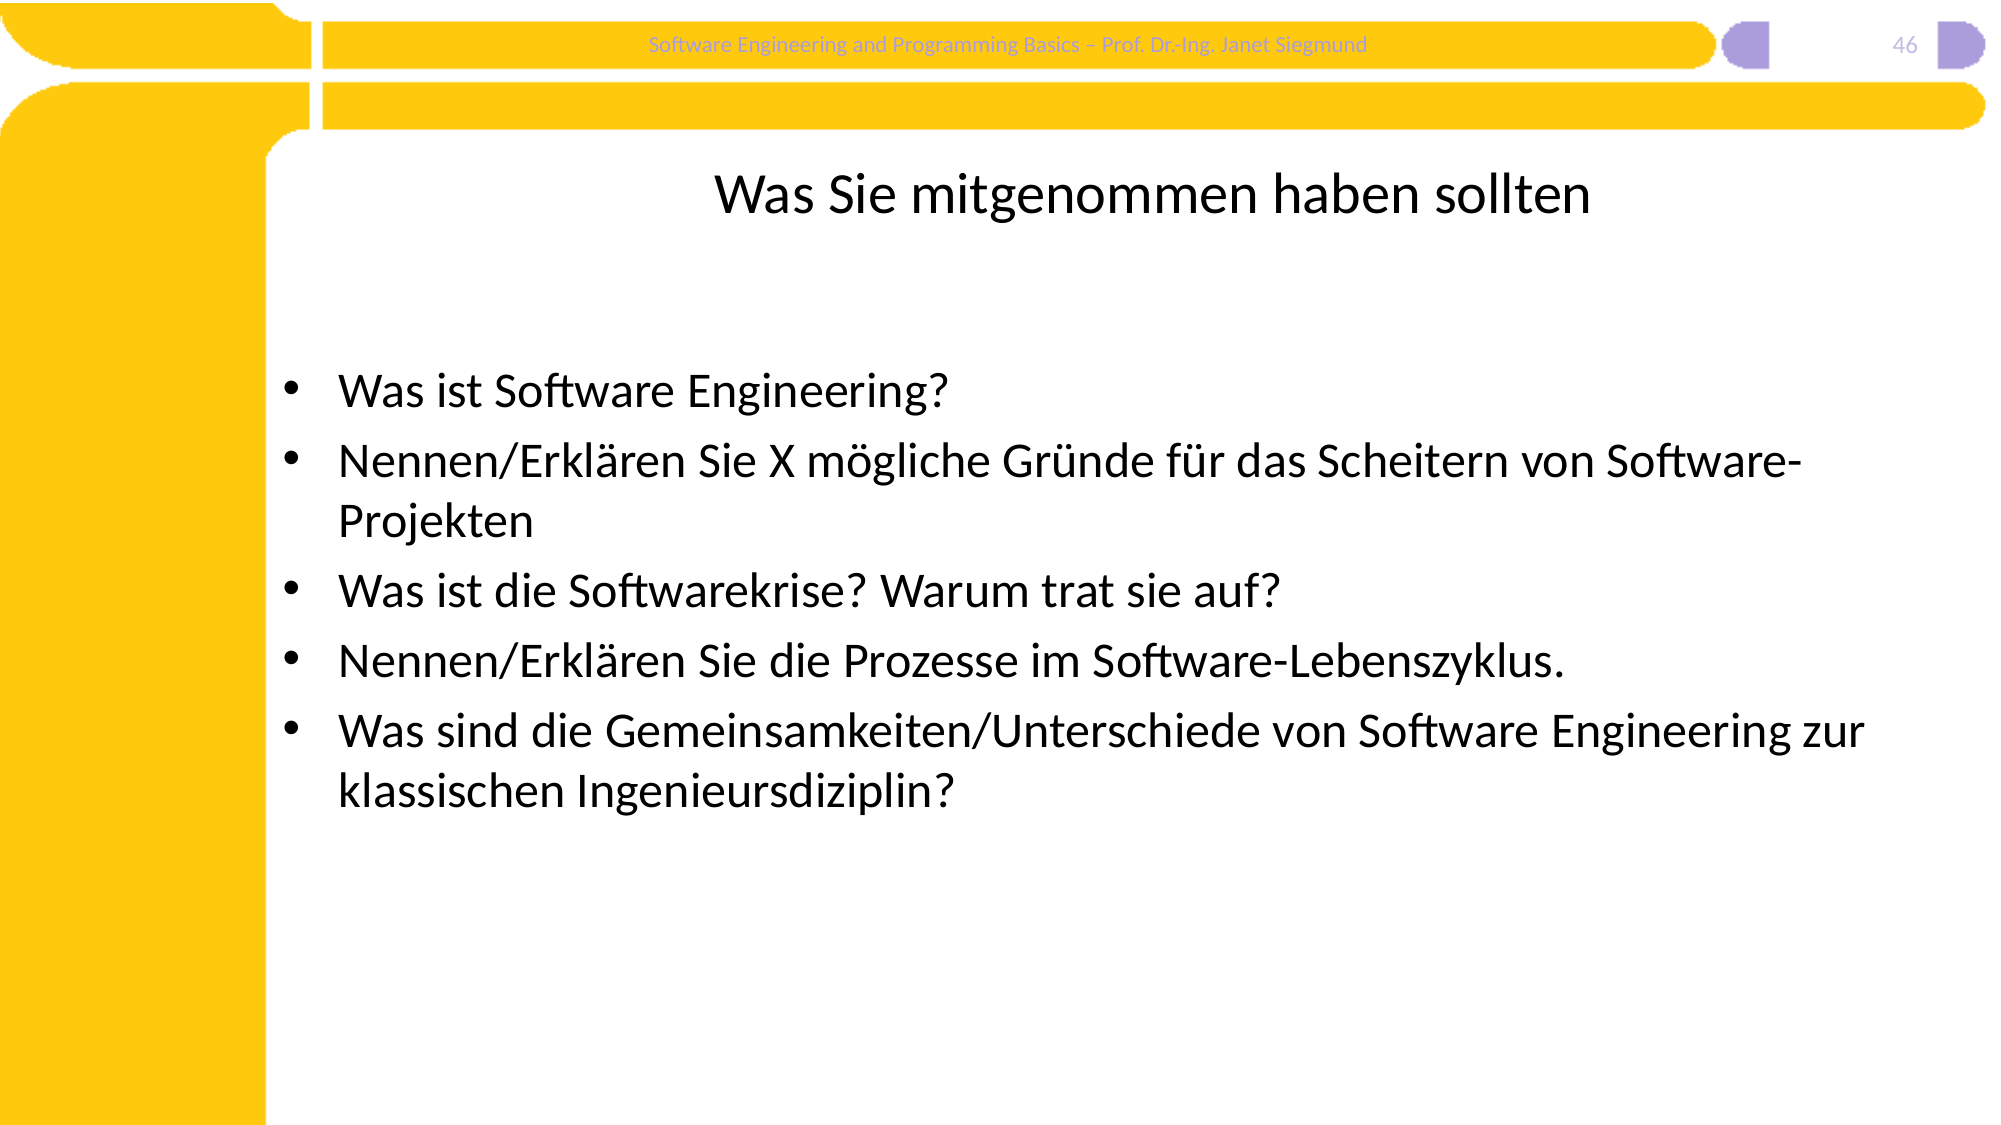

46
# Was Sie mitgenommen haben sollten
Was ist Software Engineering?
Nennen/Erklären Sie X mögliche Gründe für das Scheitern von Software-Projekten
Was ist die Softwarekrise? Warum trat sie auf?
Nennen/Erklären Sie die Prozesse im Software-Lebenszyklus.
Was sind die Gemeinsamkeiten/Unterschiede von Software Engineering zur klassischen Ingenieursdiziplin?